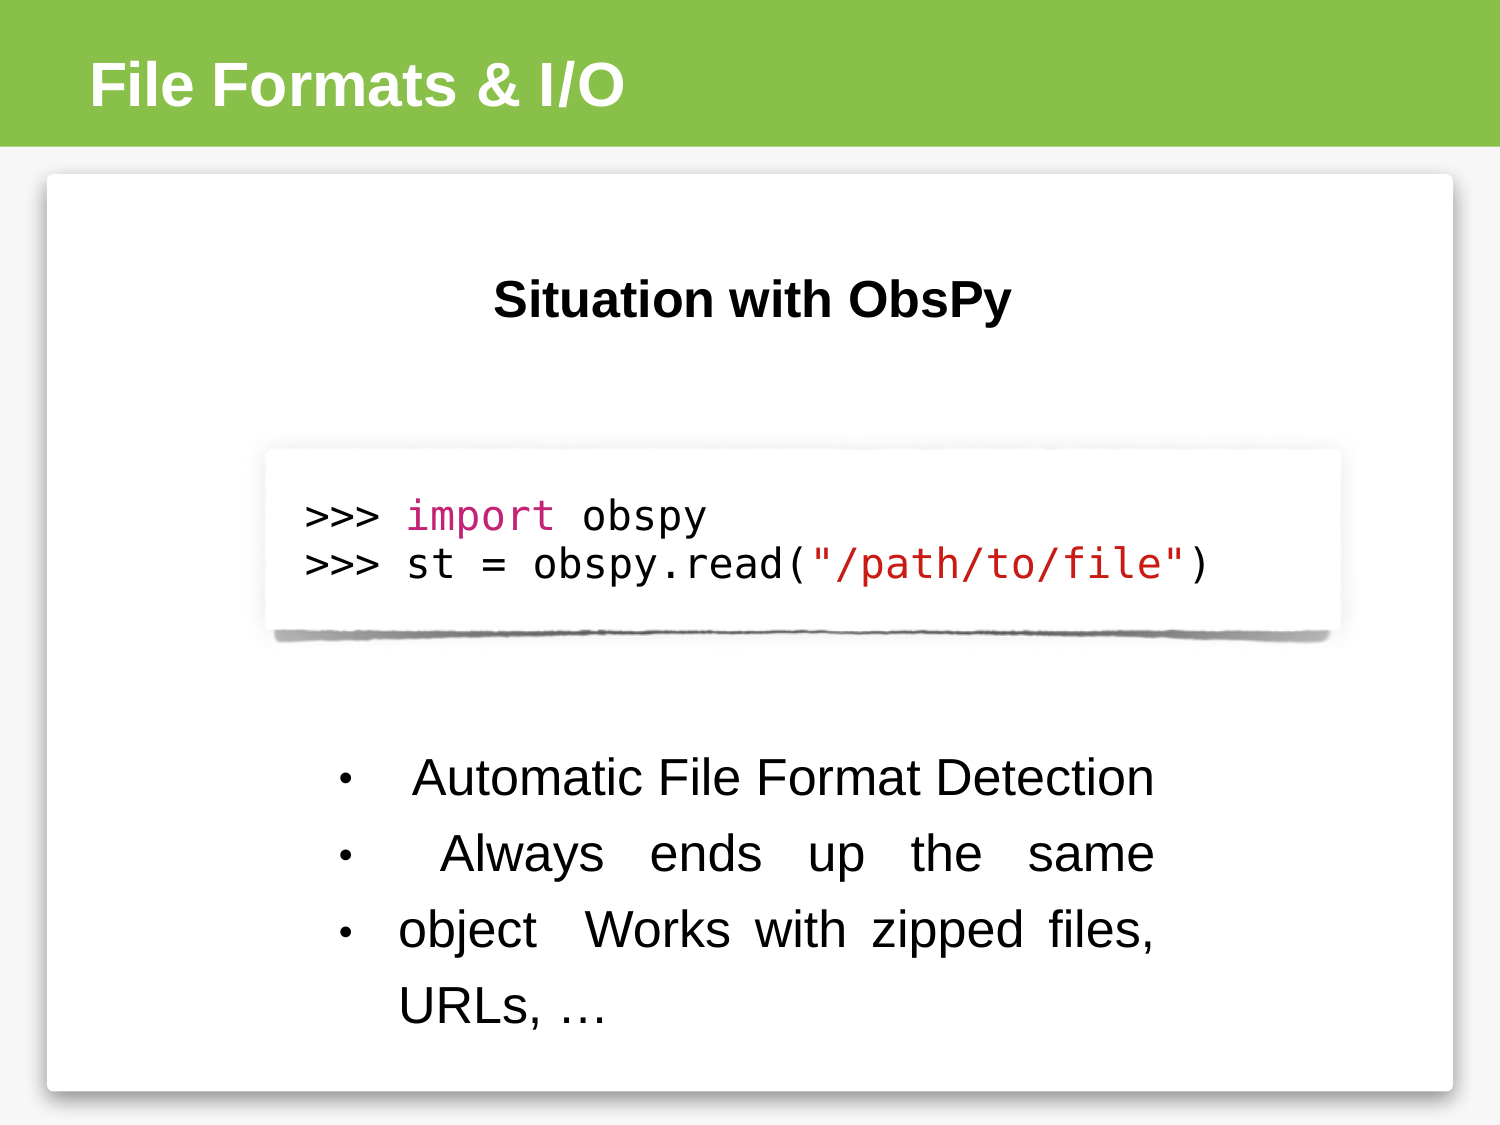

# File Formats & I/O

Situation with ObsPy

>>>	import obspy
>>> st = obspy.read("/path/to/file")
Automatic File Format Detection  Always ends up the same object  Works with zipped files, URLs, …
•
•
•